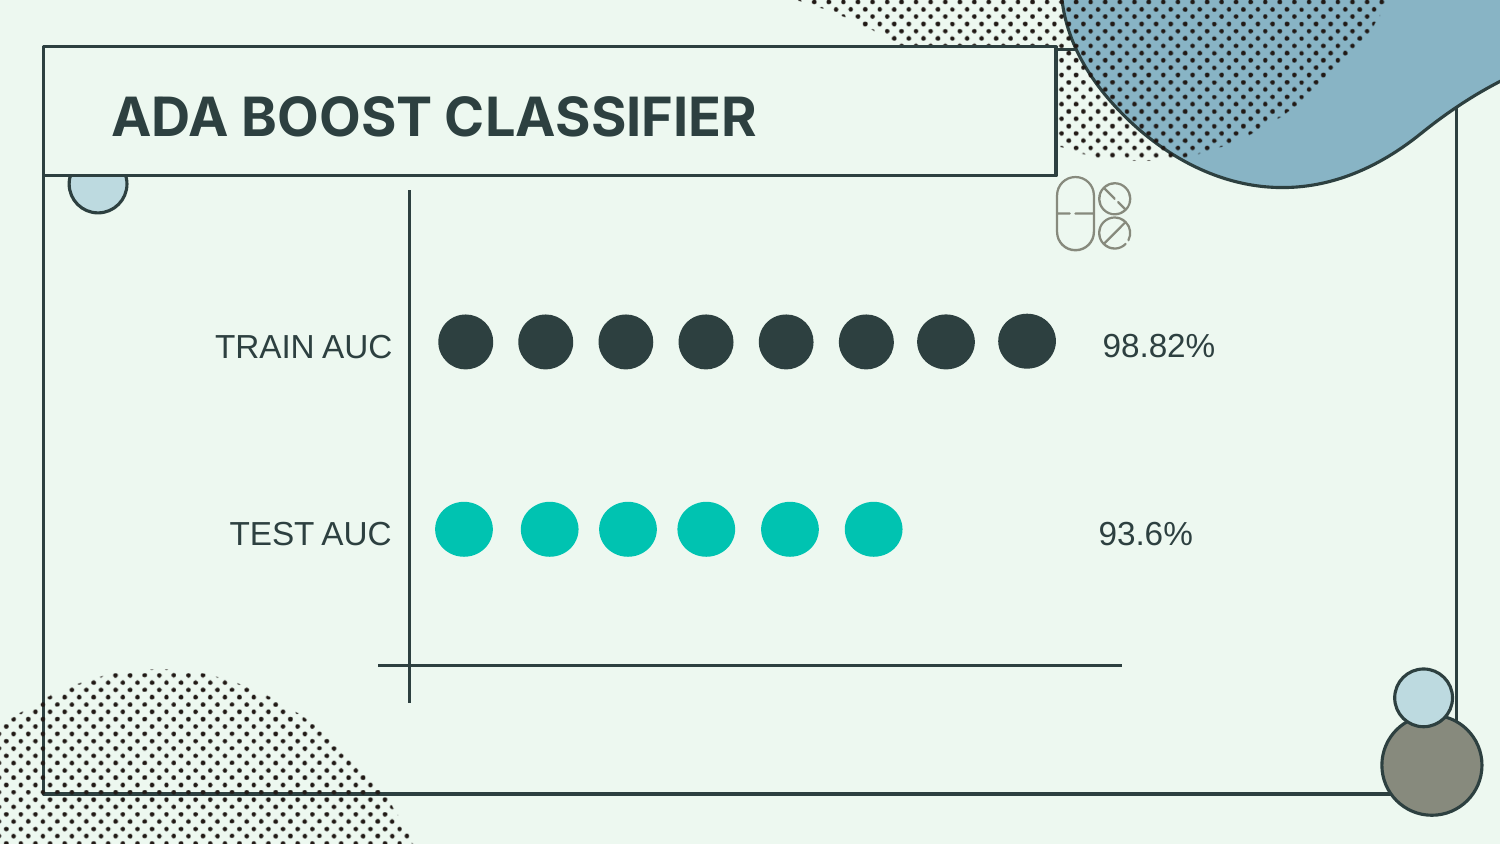

ADA BOOST CLASSIFIER

98.82%
TRAIN AUC

TEST AUC
   93.6%